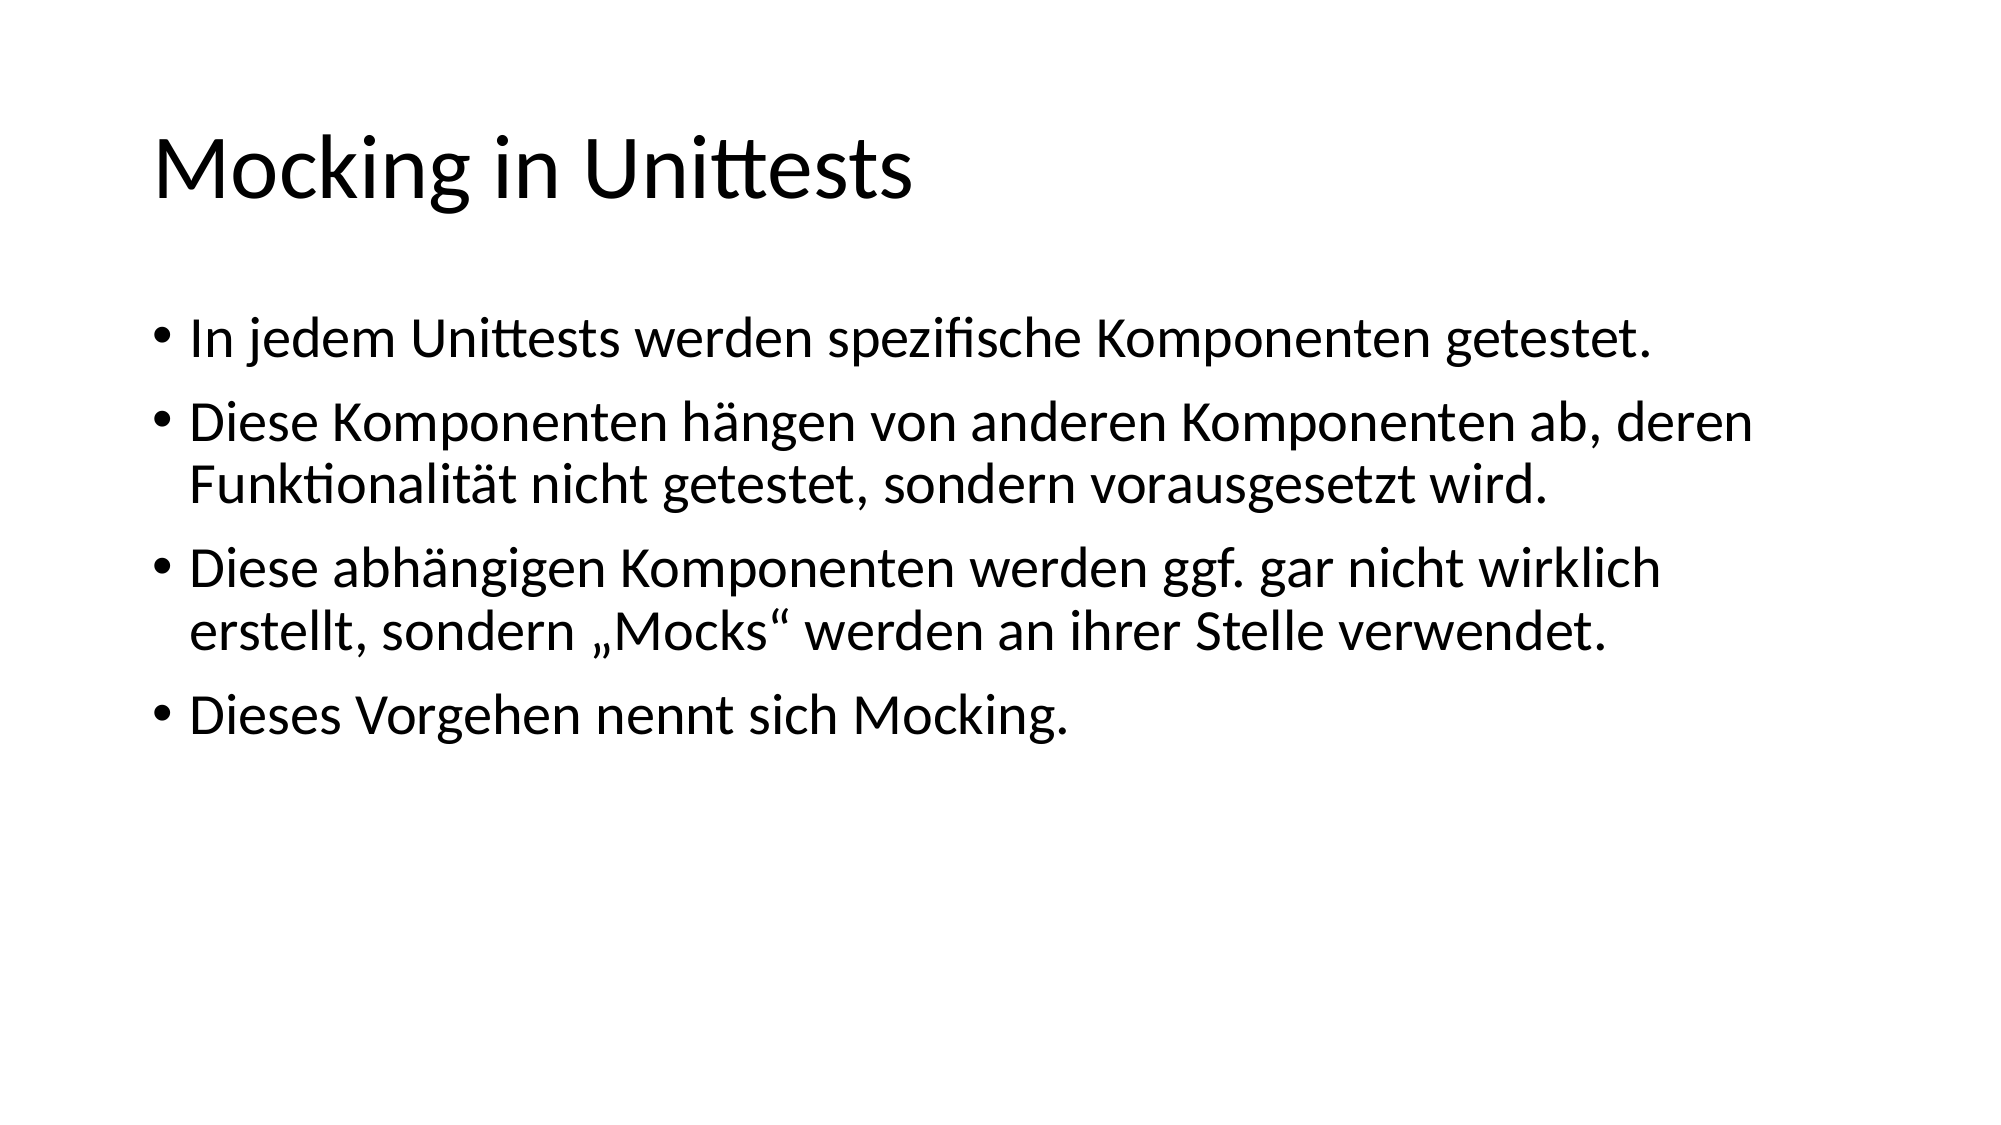

# Mocking in Unittests
In jedem Unittests werden spezifische Komponenten getestet.
Diese Komponenten hängen von anderen Komponenten ab, deren Funktionalität nicht getestet, sondern vorausgesetzt wird.
Diese abhängigen Komponenten werden ggf. gar nicht wirklich erstellt, sondern „Mocks“ werden an ihrer Stelle verwendet.
Dieses Vorgehen nennt sich Mocking.